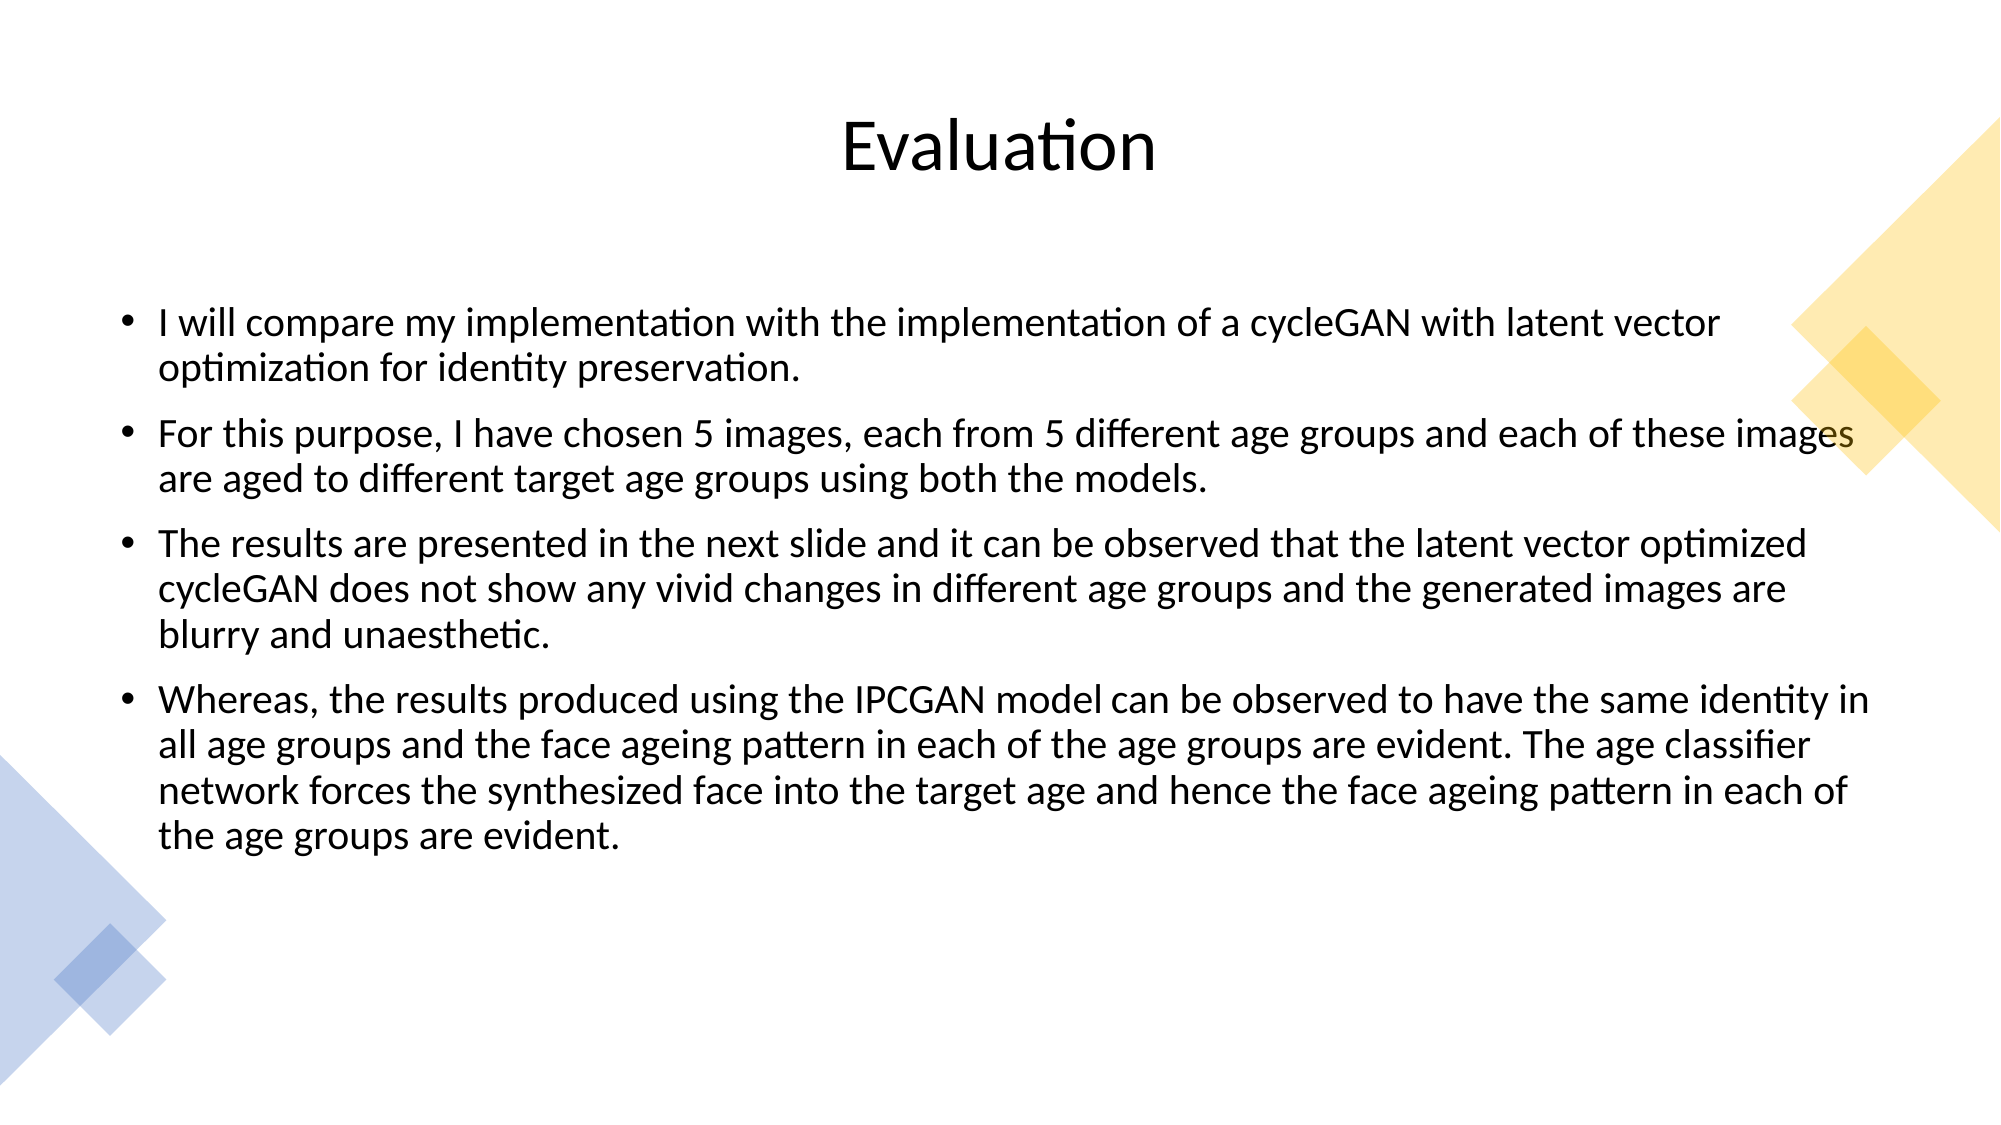

# Evaluation

I will compare my implementation with the implementation of a cycleGAN with latent vector optimization for identity preservation.
For this purpose, I have chosen 5 images, each from 5 different age groups and each of these images are aged to different target age groups using both the models.
The results are presented in the next slide and it can be observed that the latent vector optimized cycleGAN does not show any vivid changes in different age groups and the generated images are blurry and unaesthetic.
Whereas, the results produced using the IPCGAN model can be observed to have the same identity in all age groups and the face ageing pattern in each of the age groups are evident. The age classifier network forces the synthesized face into the target age and hence the face ageing pattern in each of the age groups are evident.